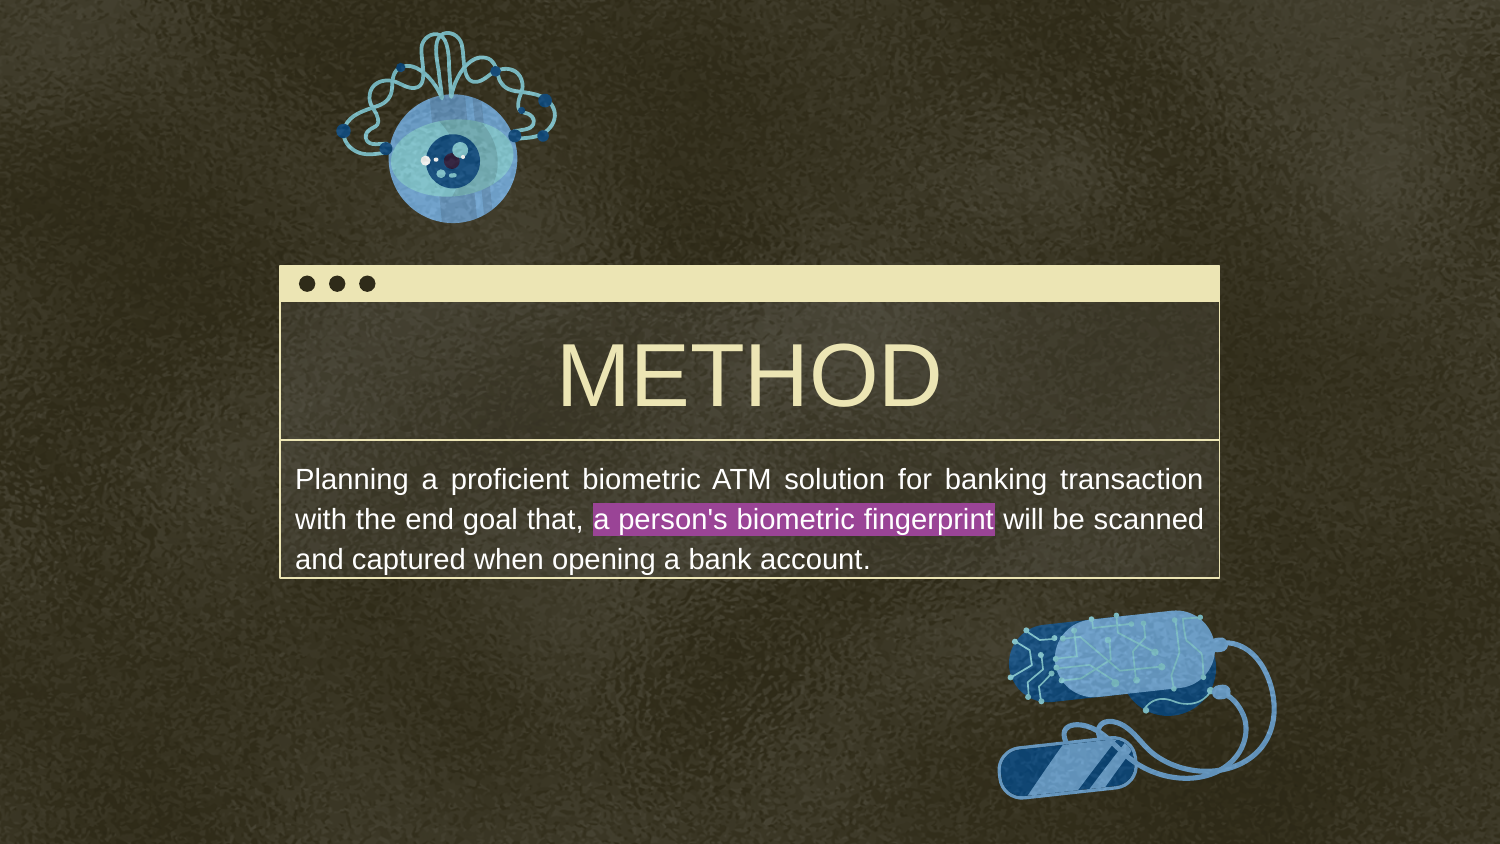

# METHOD
Planning a proficient biometric ATM solution for banking transaction with the end goal that, a person's biometric fingerprint will be scanned and captured when opening a bank account.